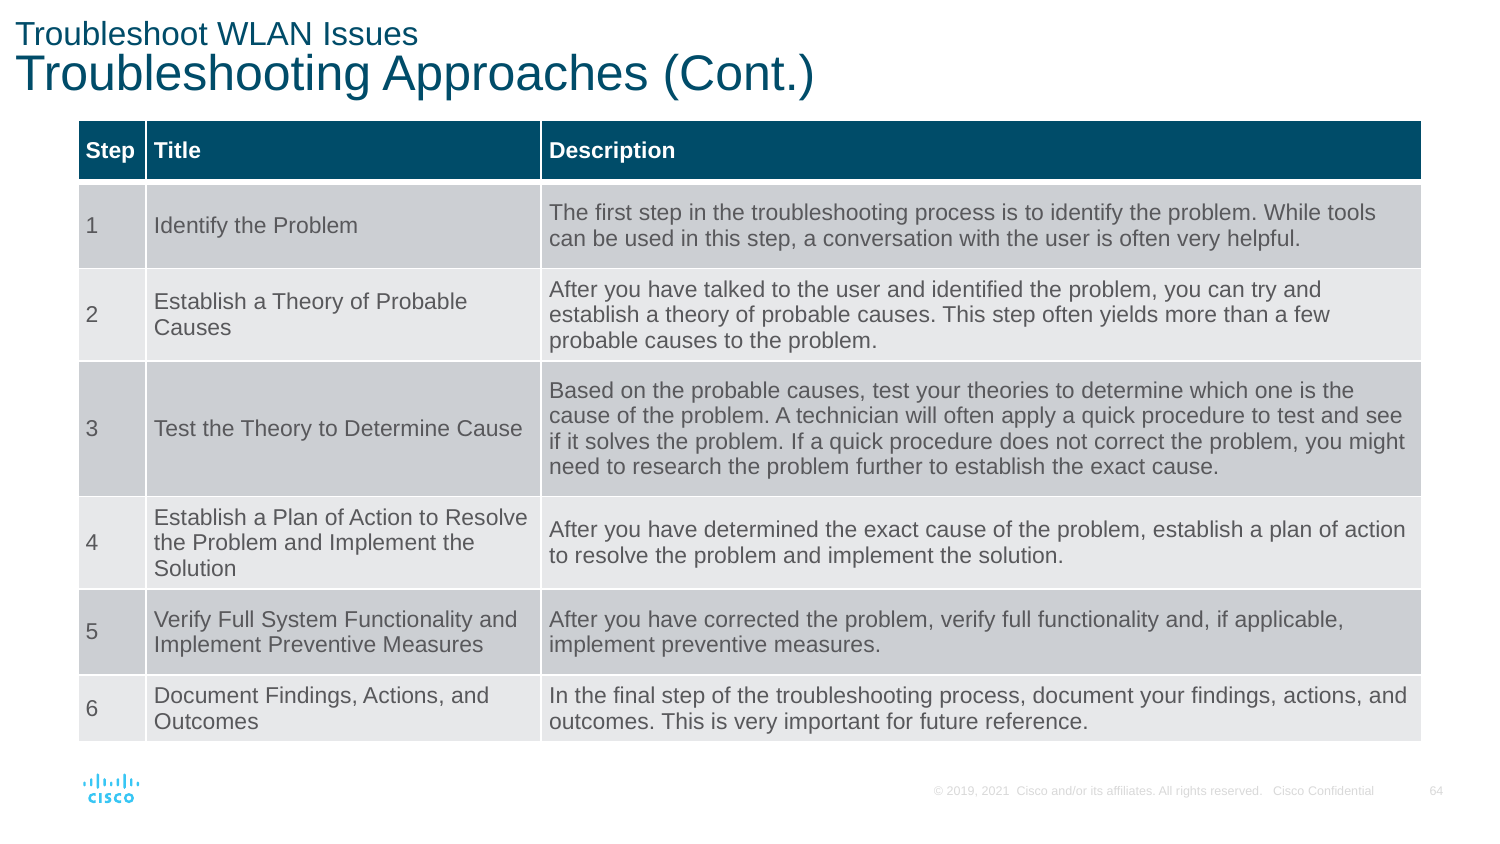

# Troubleshoot WLAN Issues Troubleshooting Approaches (Cont.)
| Step | Title | Description |
| --- | --- | --- |
| 1 | Identify the Problem | The first step in the troubleshooting process is to identify the problem. While tools can be used in this step, a conversation with the user is often very helpful. |
| 2 | Establish a Theory of Probable Causes | After you have talked to the user and identified the problem, you can try and establish a theory of probable causes. This step often yields more than a few probable causes to the problem. |
| 3 | Test the Theory to Determine Cause | Based on the probable causes, test your theories to determine which one is the cause of the problem. A technician will often apply a quick procedure to test and see if it solves the problem. If a quick procedure does not correct the problem, you might need to research the problem further to establish the exact cause. |
| 4 | Establish a Plan of Action to Resolve the Problem and Implement the Solution | After you have determined the exact cause of the problem, establish a plan of action to resolve the problem and implement the solution. |
| 5 | Verify Full System Functionality and Implement Preventive Measures | After you have corrected the problem, verify full functionality and, if applicable, implement preventive measures. |
| 6 | Document Findings, Actions, and Outcomes | In the final step of the troubleshooting process, document your findings, actions, and outcomes. This is very important for future reference. |